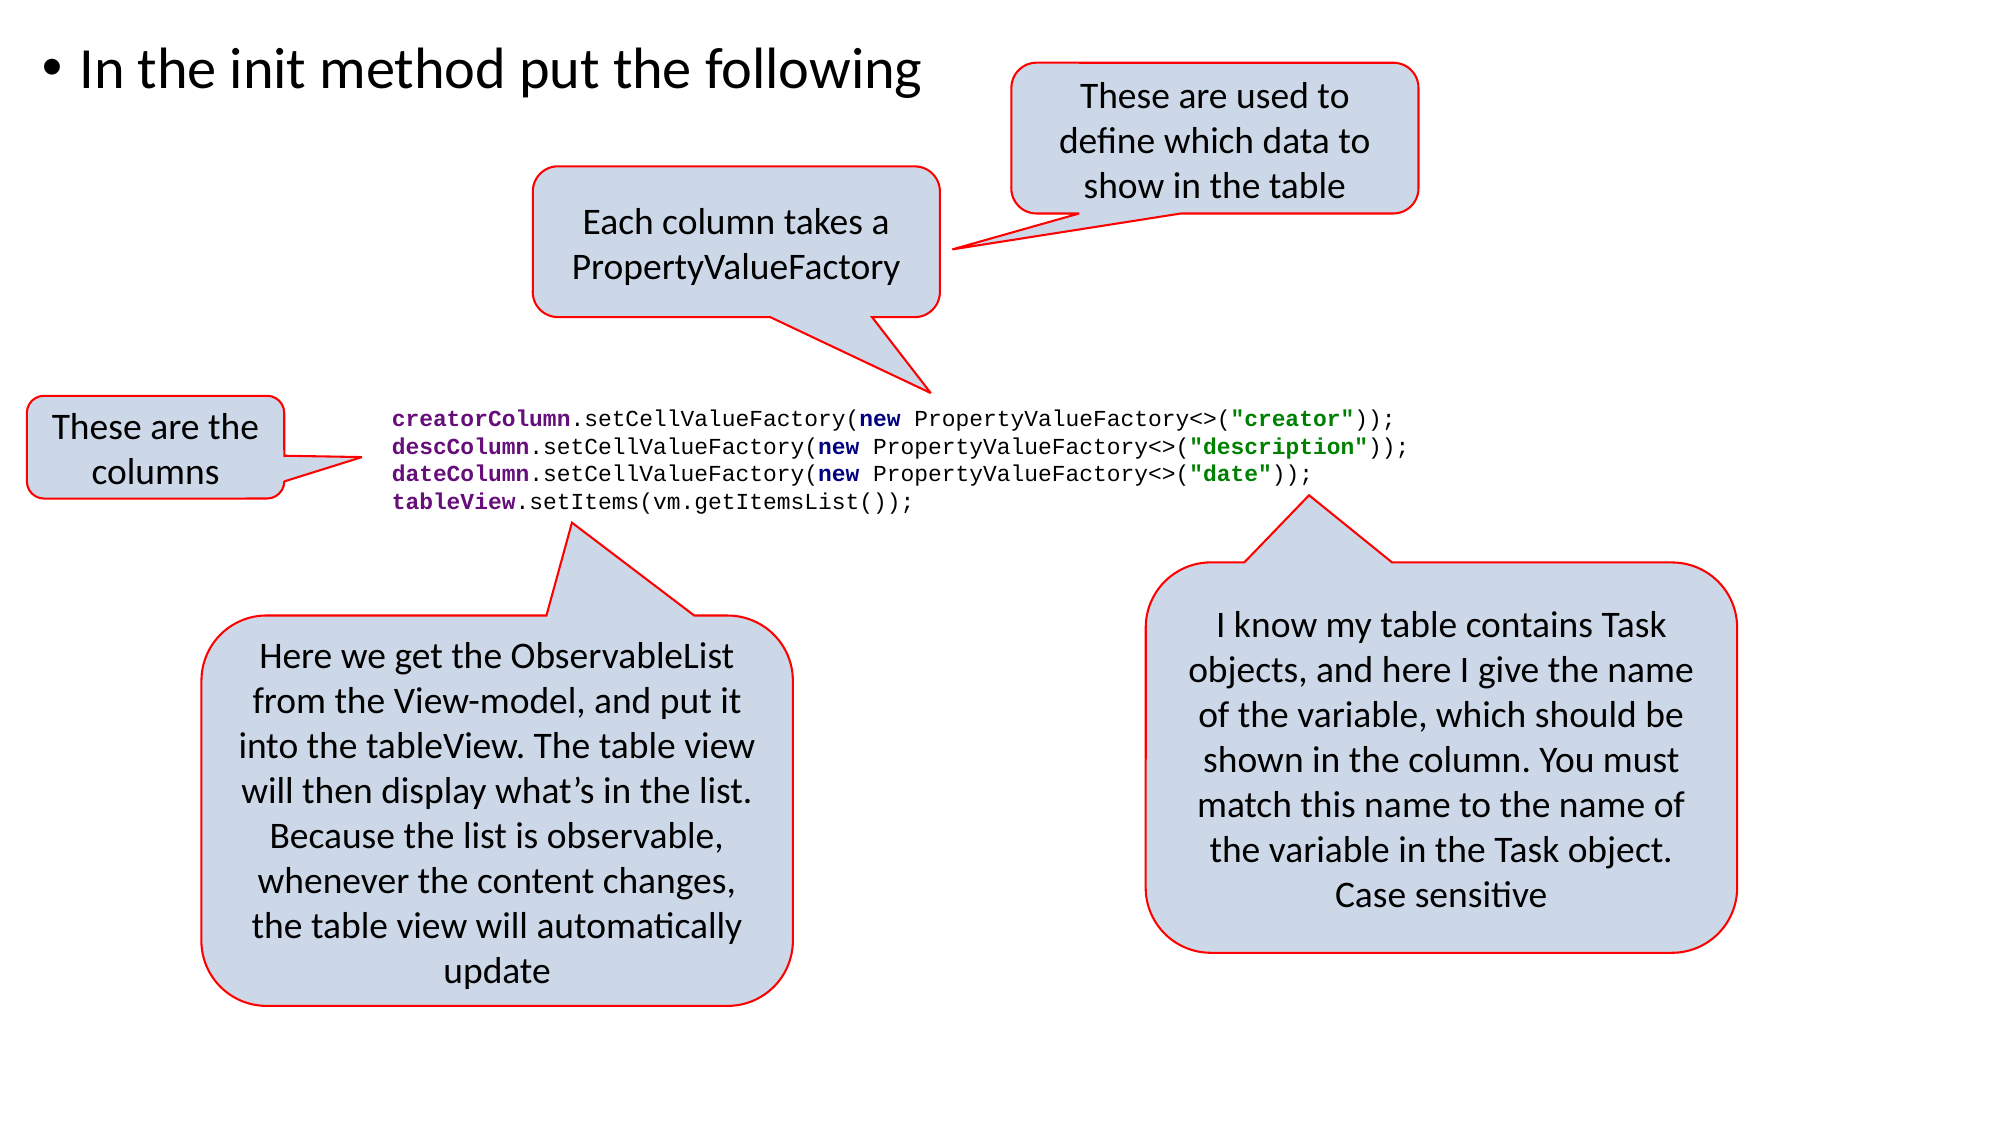

In the init method put the following
These are used to define which data to show in the table
Each column takes a PropertyValueFactory
These are the columns
creatorColumn.setCellValueFactory(new PropertyValueFactory<>("creator"));
descColumn.setCellValueFactory(new PropertyValueFactory<>("description"));
dateColumn.setCellValueFactory(new PropertyValueFactory<>("date"));
tableView.setItems(vm.getItemsList());
I know my table contains Task objects, and here I give the name of the variable, which should be shown in the column. You must match this name to the name of the variable in the Task object. Case sensitive
Here we get the ObservableList from the View-model, and put it into the tableView. The table view will then display what’s in the list. Because the list is observable, whenever the content changes, the table view will automatically update